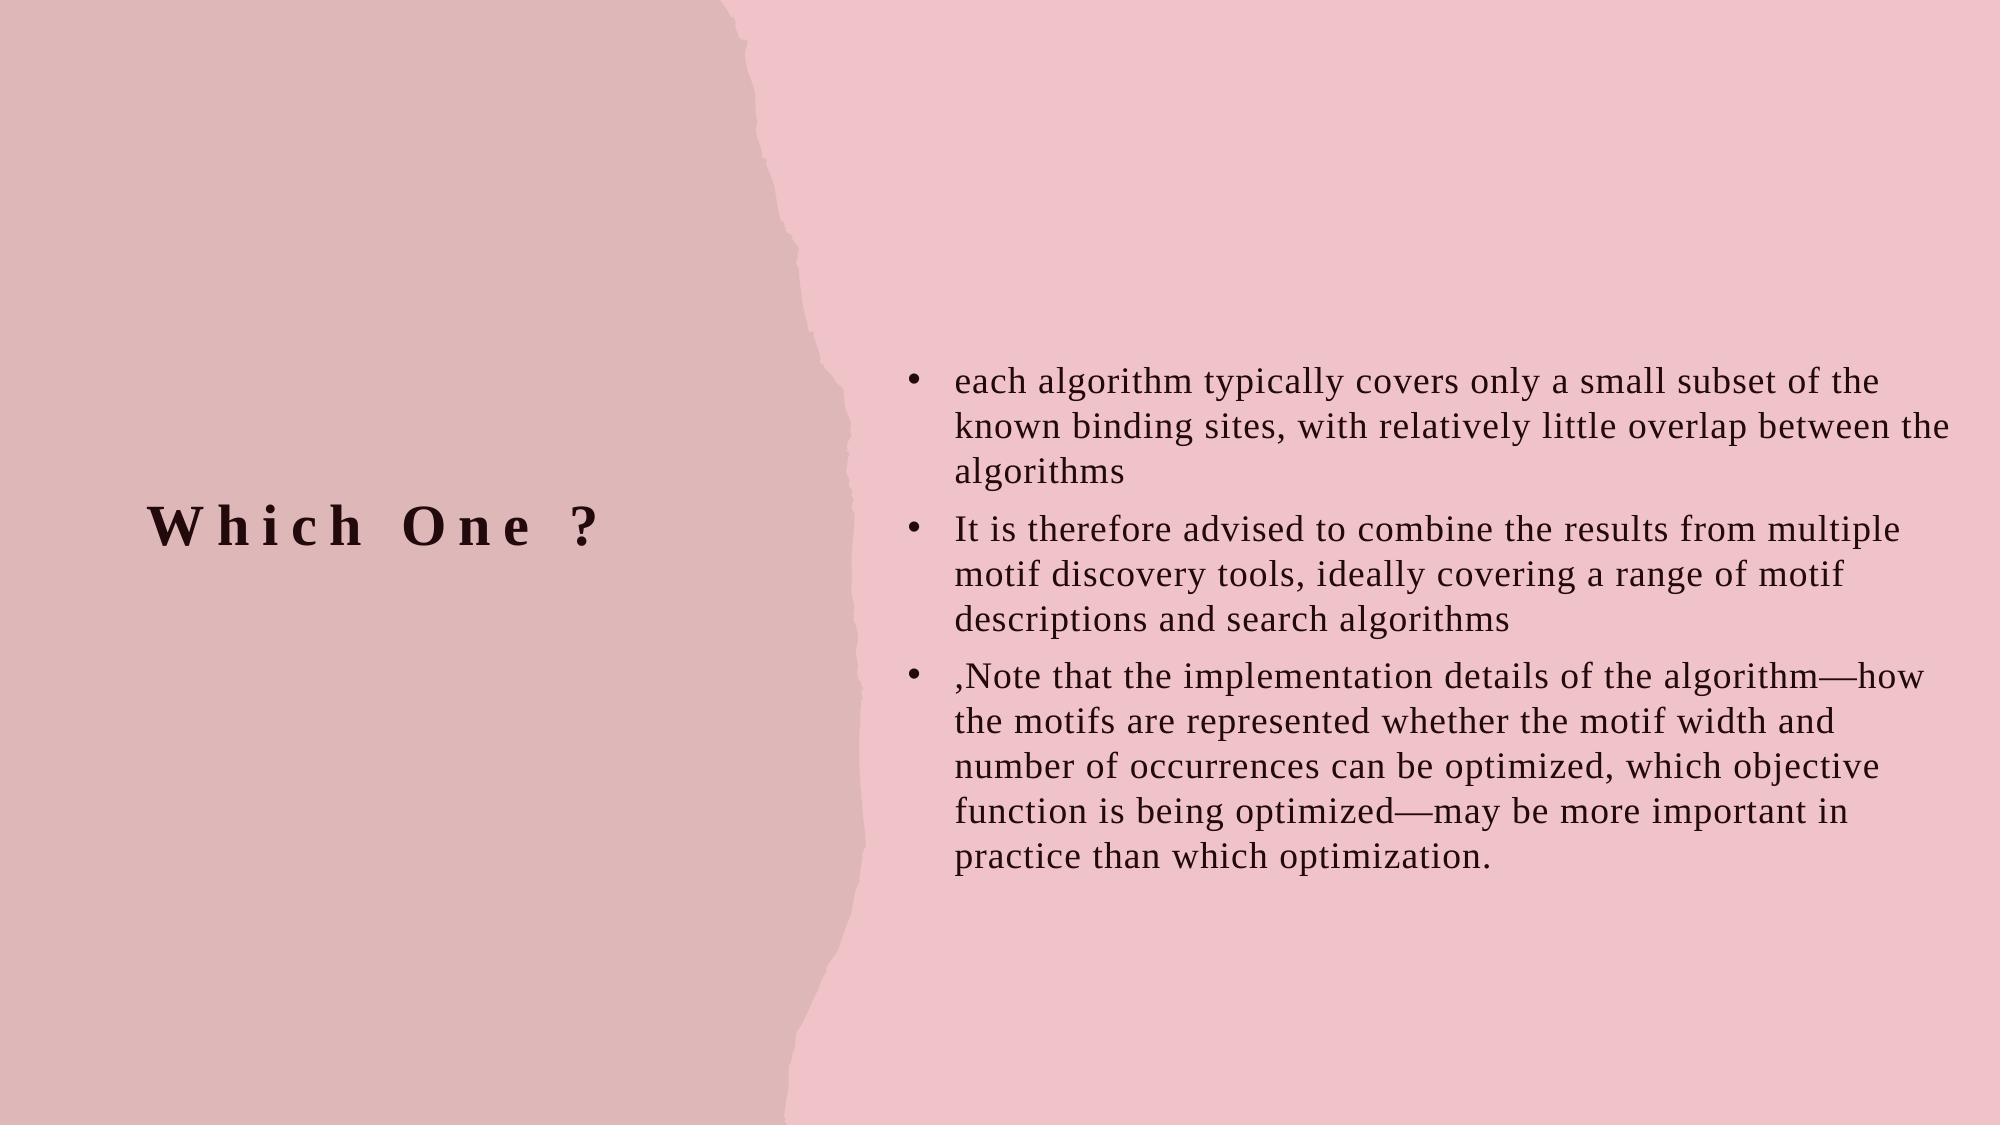

each algorithm typically covers only a small subset of the known binding sites, with relatively little overlap between the algorithms
It is therefore advised to combine the results from multiple motif discovery tools, ideally covering a range of motif descriptions and search algorithms
,Note that the implementation details of the algorithm—how the motifs are represented whether the motif width and number of occurrences can be optimized, which objective function is being optimized—may be more important in practice than which optimization.
Which One ?